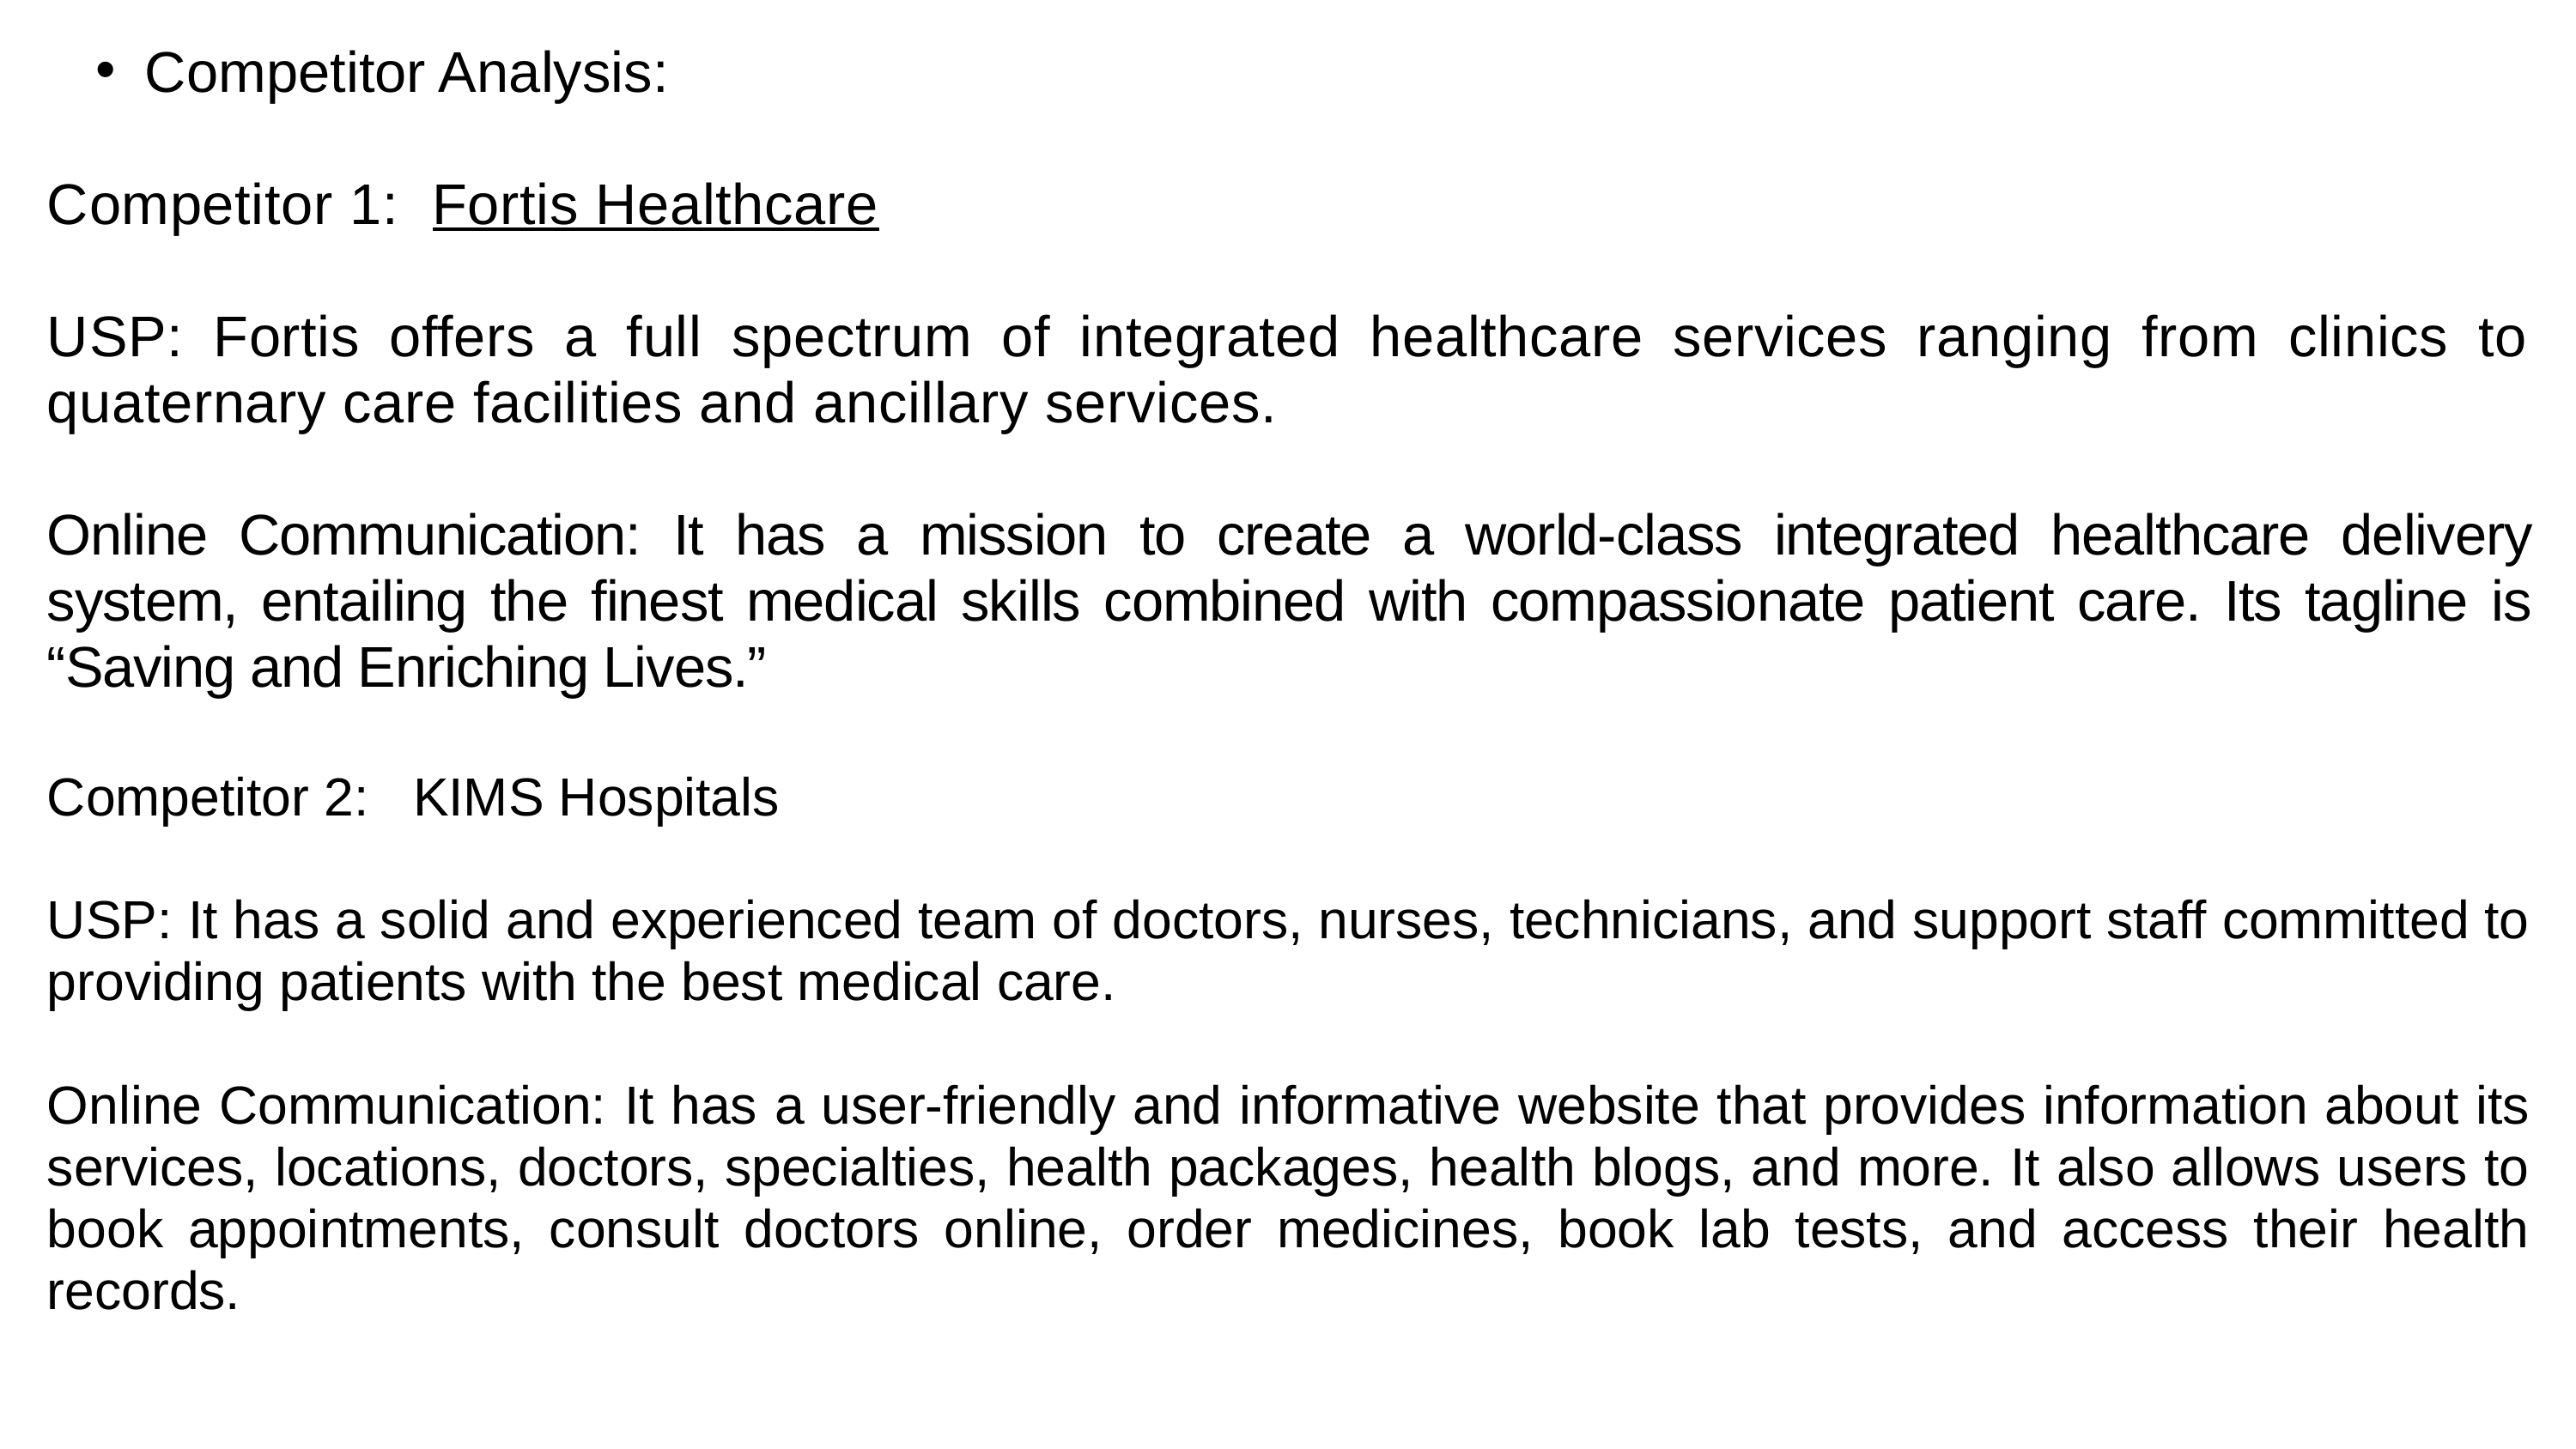

Competitor Analysis:

Competitor 1:  Fortis Healthcare

USP: Fortis offers a full spectrum of integrated healthcare services ranging from clinics to quaternary care facilities and ancillary services.

Online Communication: It has a mission to create a world-class integrated healthcare delivery system, entailing the finest medical skills combined with compassionate patient care. Its tagline is “Saving and Enriching Lives.”

Competitor 2:   KIMS Hospitals

USP: It has a solid and experienced team of doctors, nurses, technicians, and support staff committed to providing patients with the best medical care.

Online Communication: It has a user-friendly and informative website that provides information about its services, locations, doctors, specialties, health packages, health blogs, and more. It also allows users to book appointments, consult doctors online, order medicines, book lab tests, and access their health records.